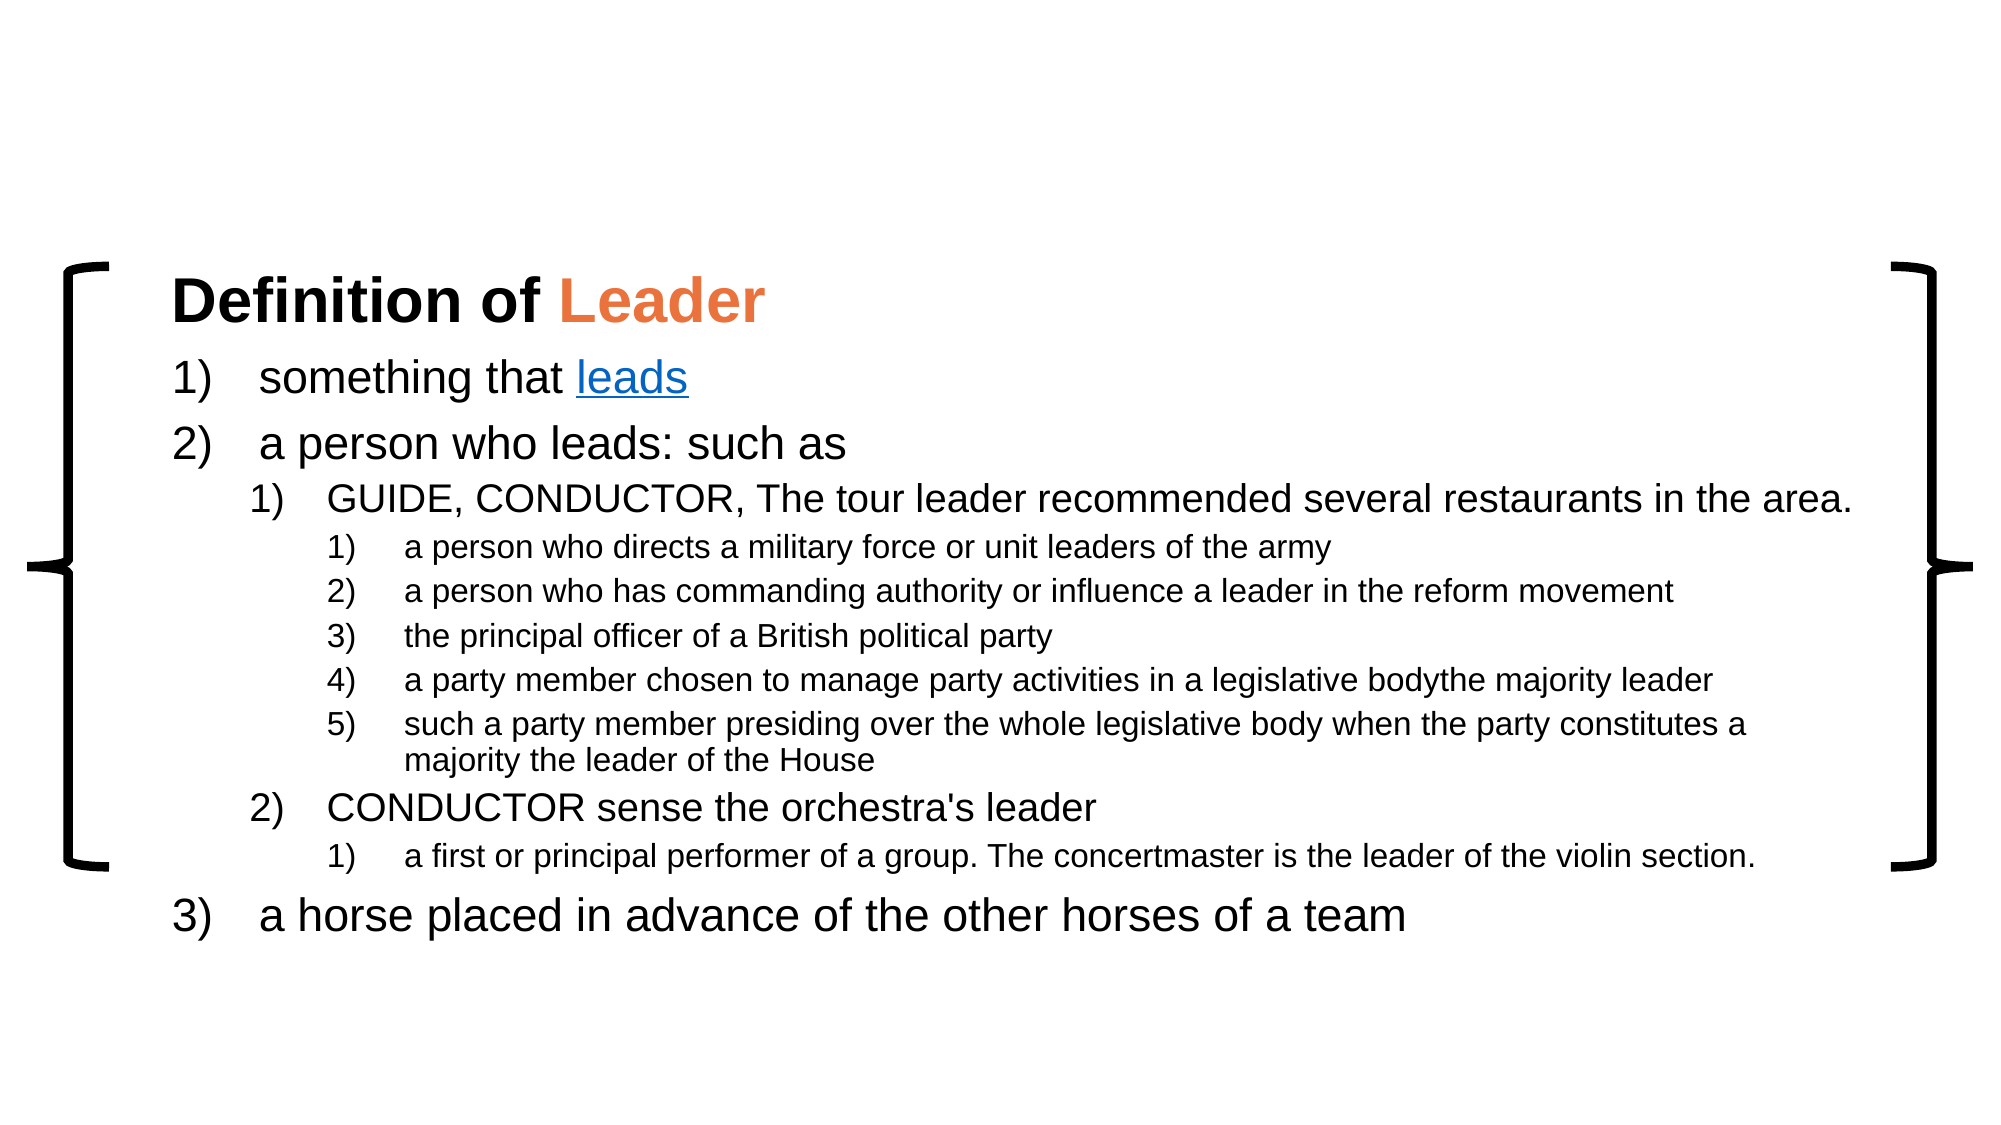

Definition of Leader
something that leads
a person who leads: such as
GUIDE, CONDUCTOR, The tour leader recommended several restaurants in the area.
a person who directs a military force or unit leaders of the army
a person who has commanding authority or influence a leader in the reform movement
the principal officer of a British political party
a party member chosen to manage party activities in a legislative bodythe majority leader
such a party member presiding over the whole legislative body when the party constitutes a majority the leader of the House
CONDUCTOR sense the orchestra's leader
a first or principal performer of a group. The concertmaster is the leader of the violin section.
a horse placed in advance of the other horses of a team